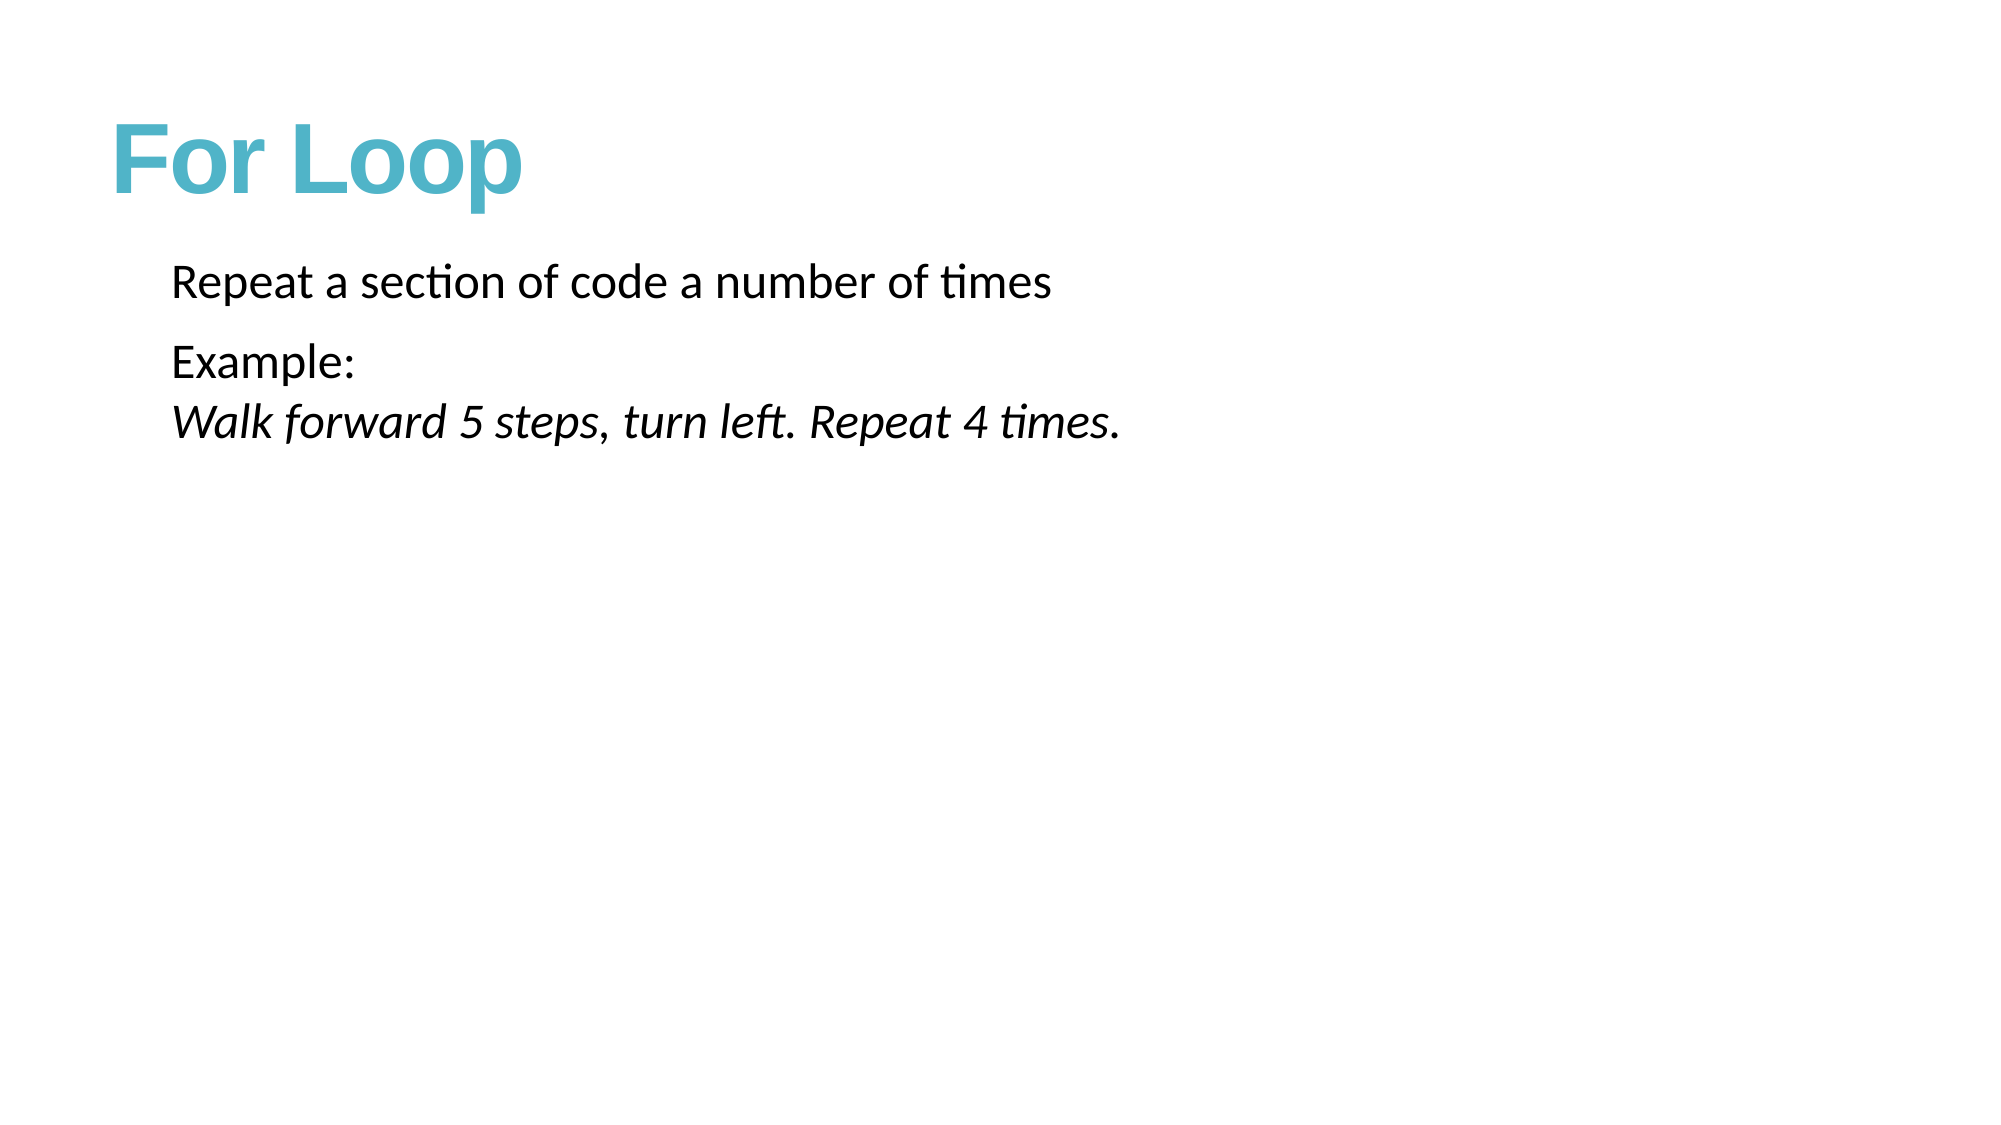

# For Loop
Repeat a section of code a number of times
Example:
Walk forward 5 steps, turn left. Repeat 4 times.